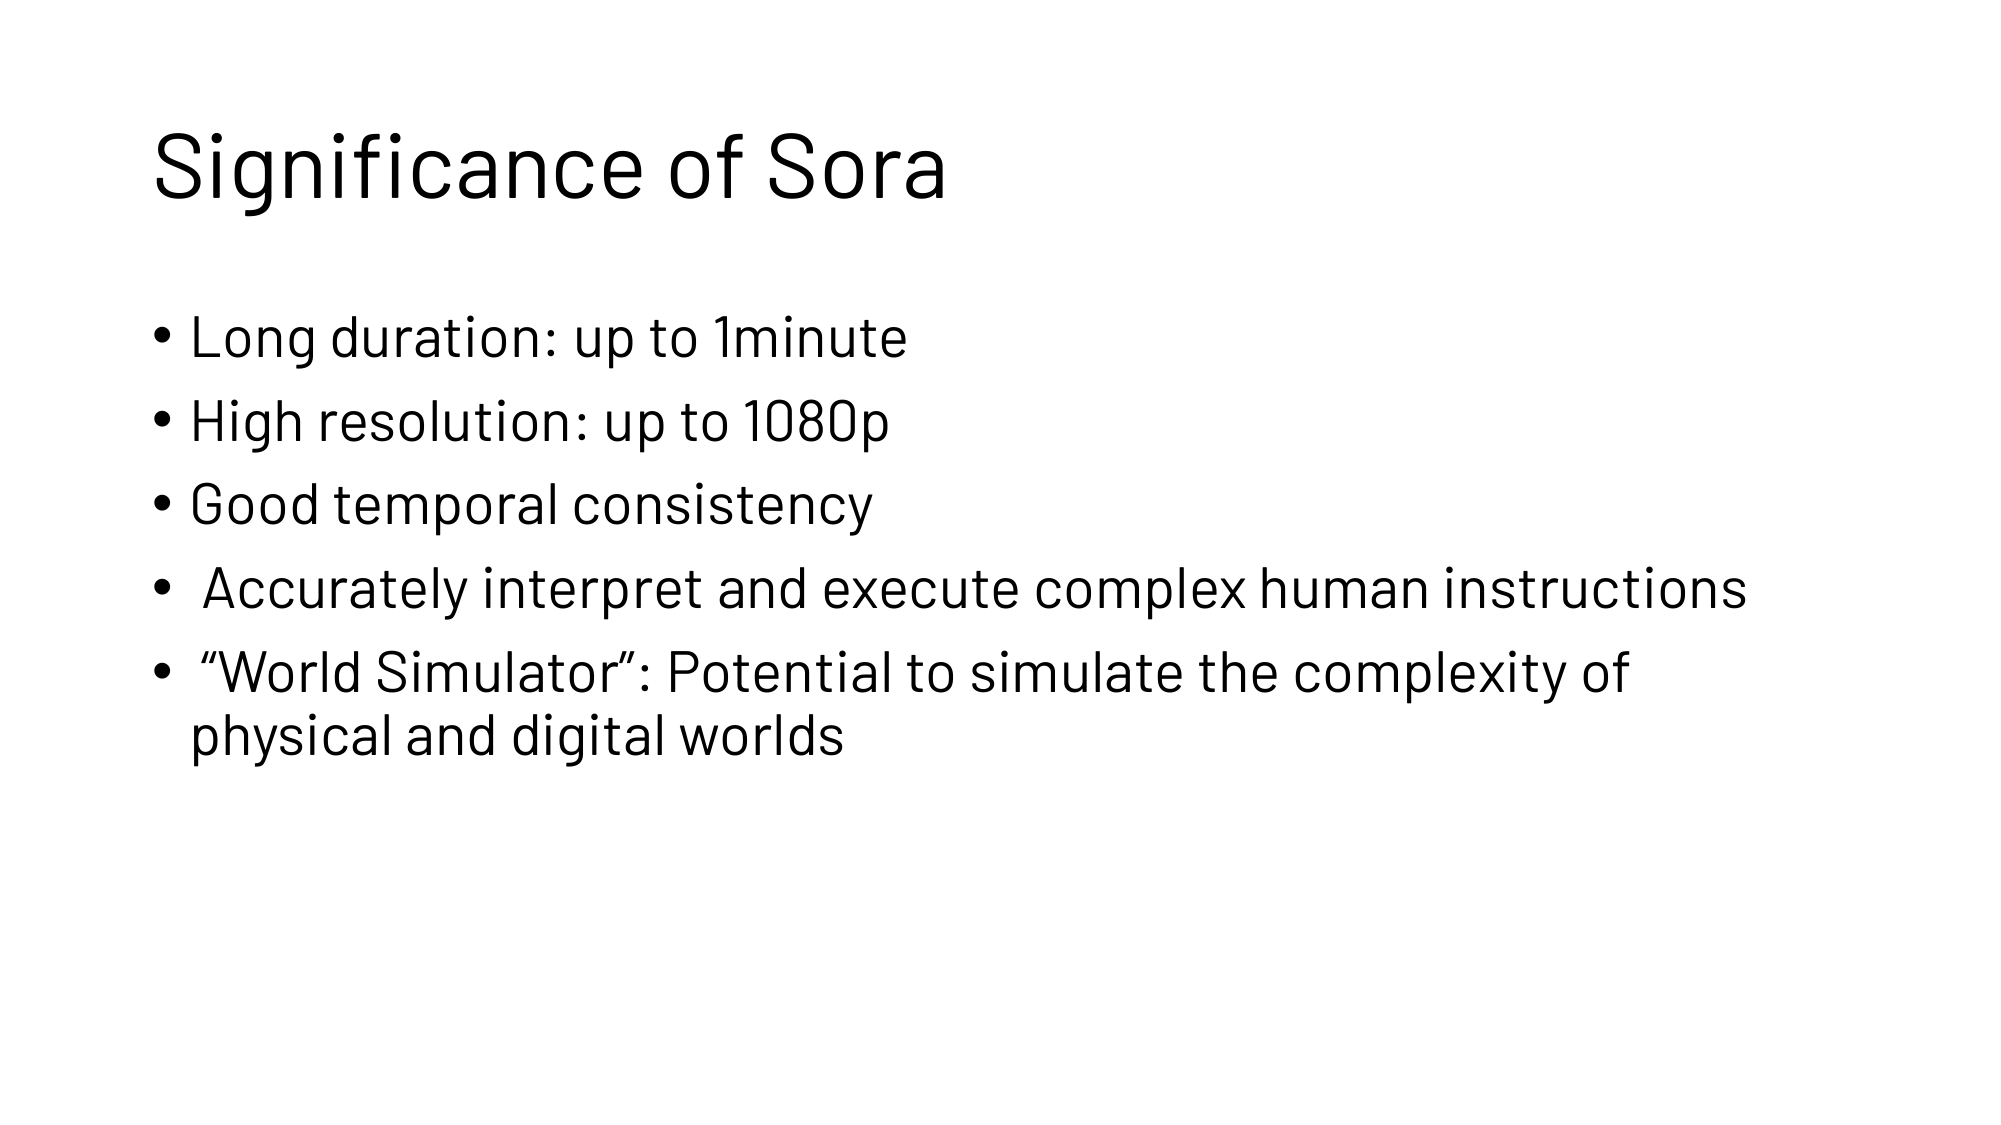

# Significance of Sora
Long duration: up to 1minute
High resolution: up to 1080p
Good temporal consistency
 Accurately interpret and execute complex human instructions
 “World Simulator”: Potential to simulate the complexity of physical and digital worlds